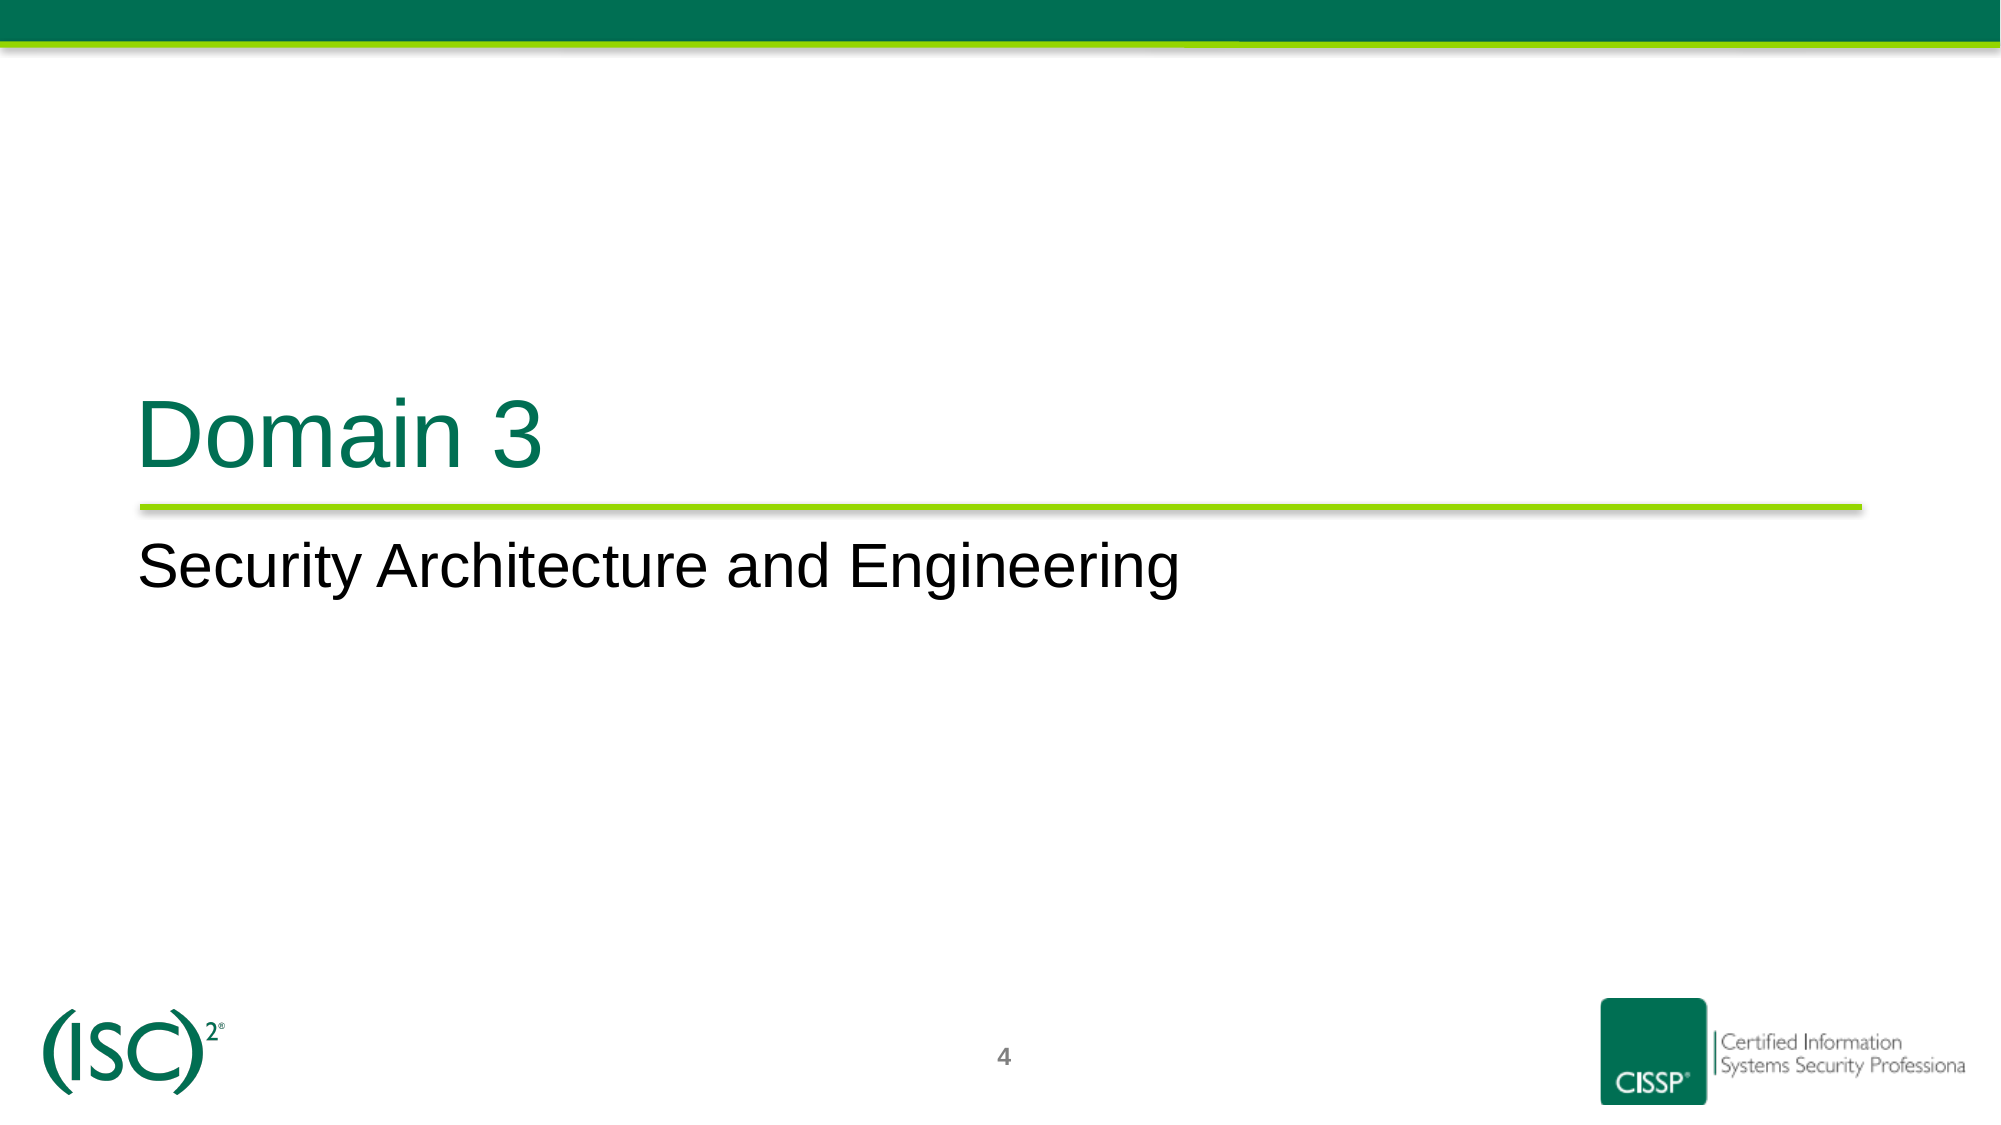

Domain 3
# Security Architecture and Engineering